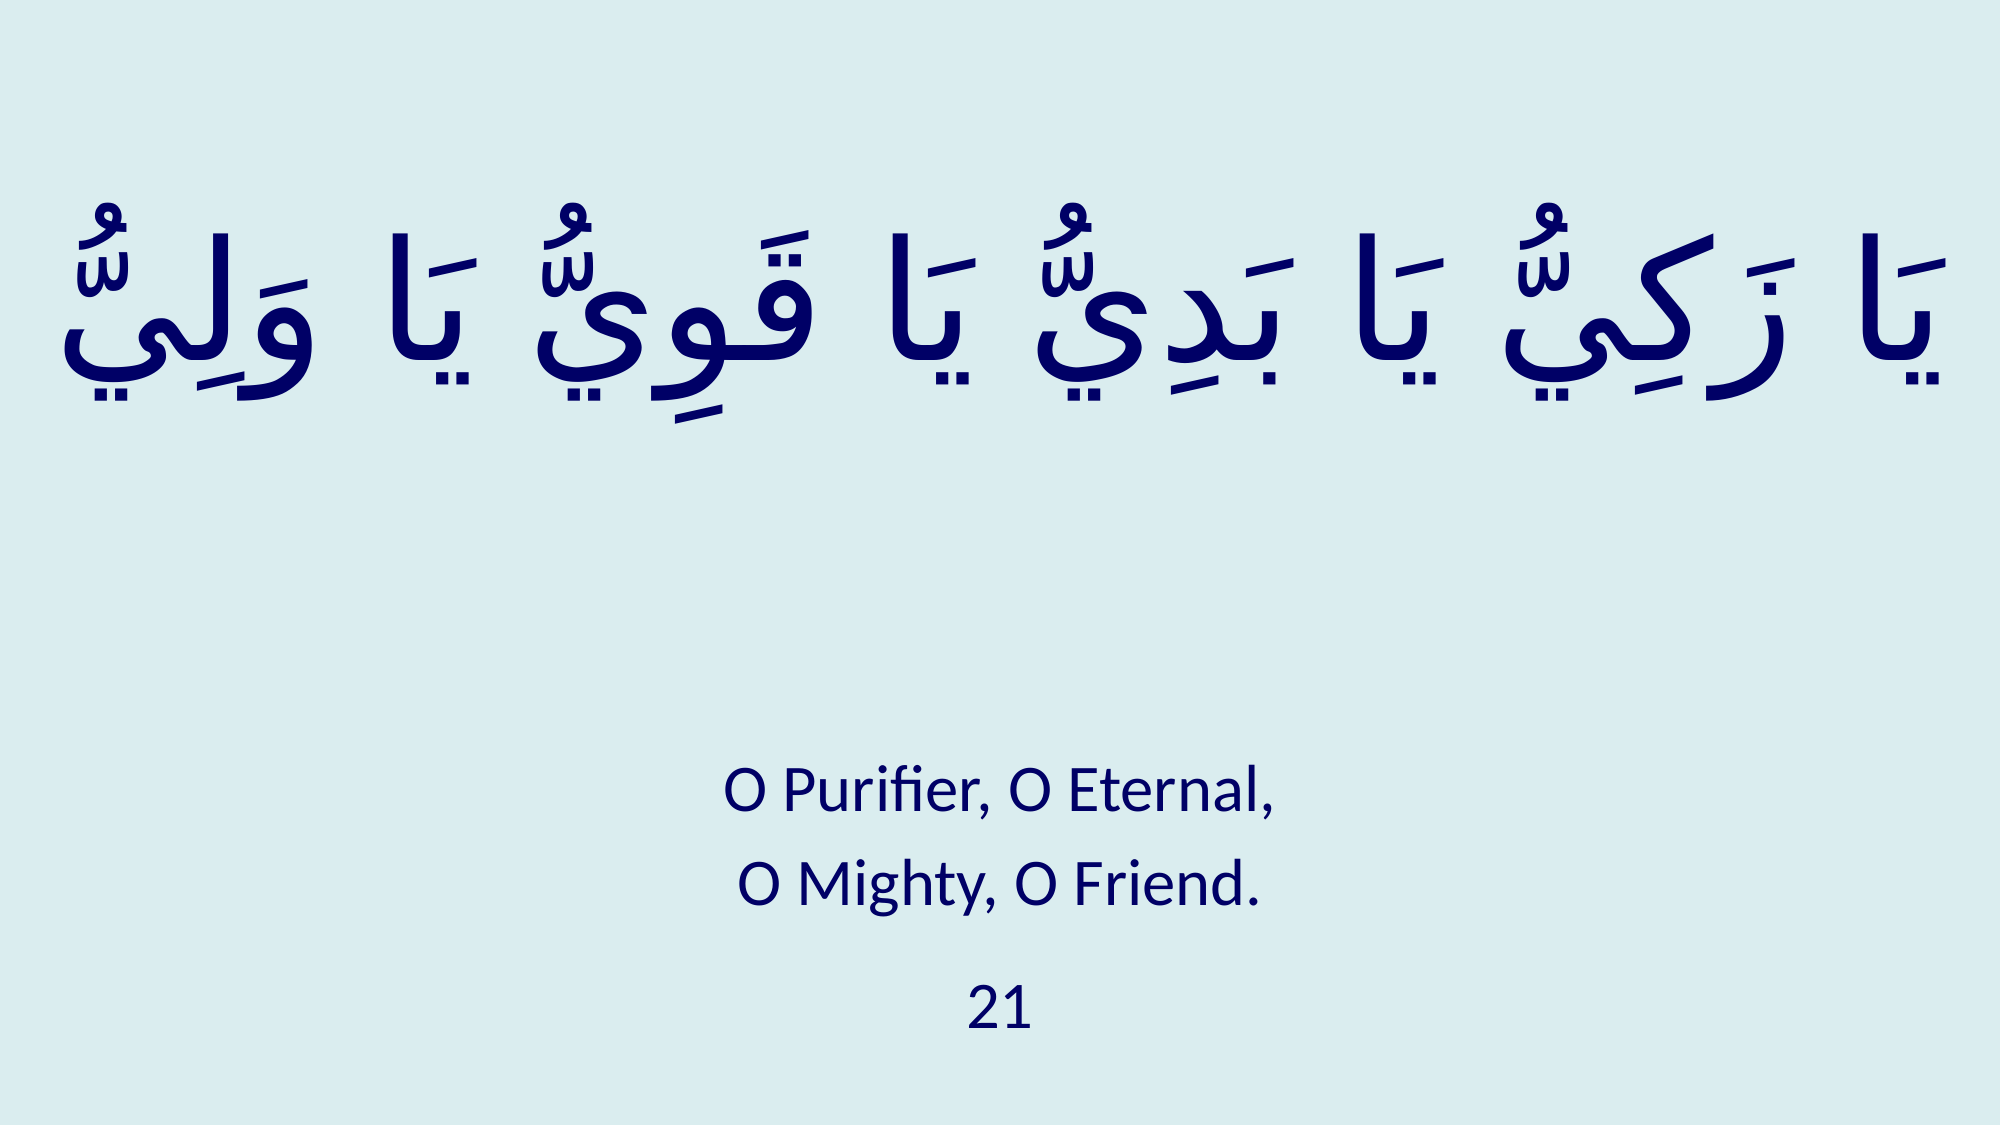

# يَا زَكِيُّ يَا بَدِيُّ يَا قَوِيُّ يَا وَلِيُّ
O Purifier, O Eternal,
O Mighty, O Friend.
21